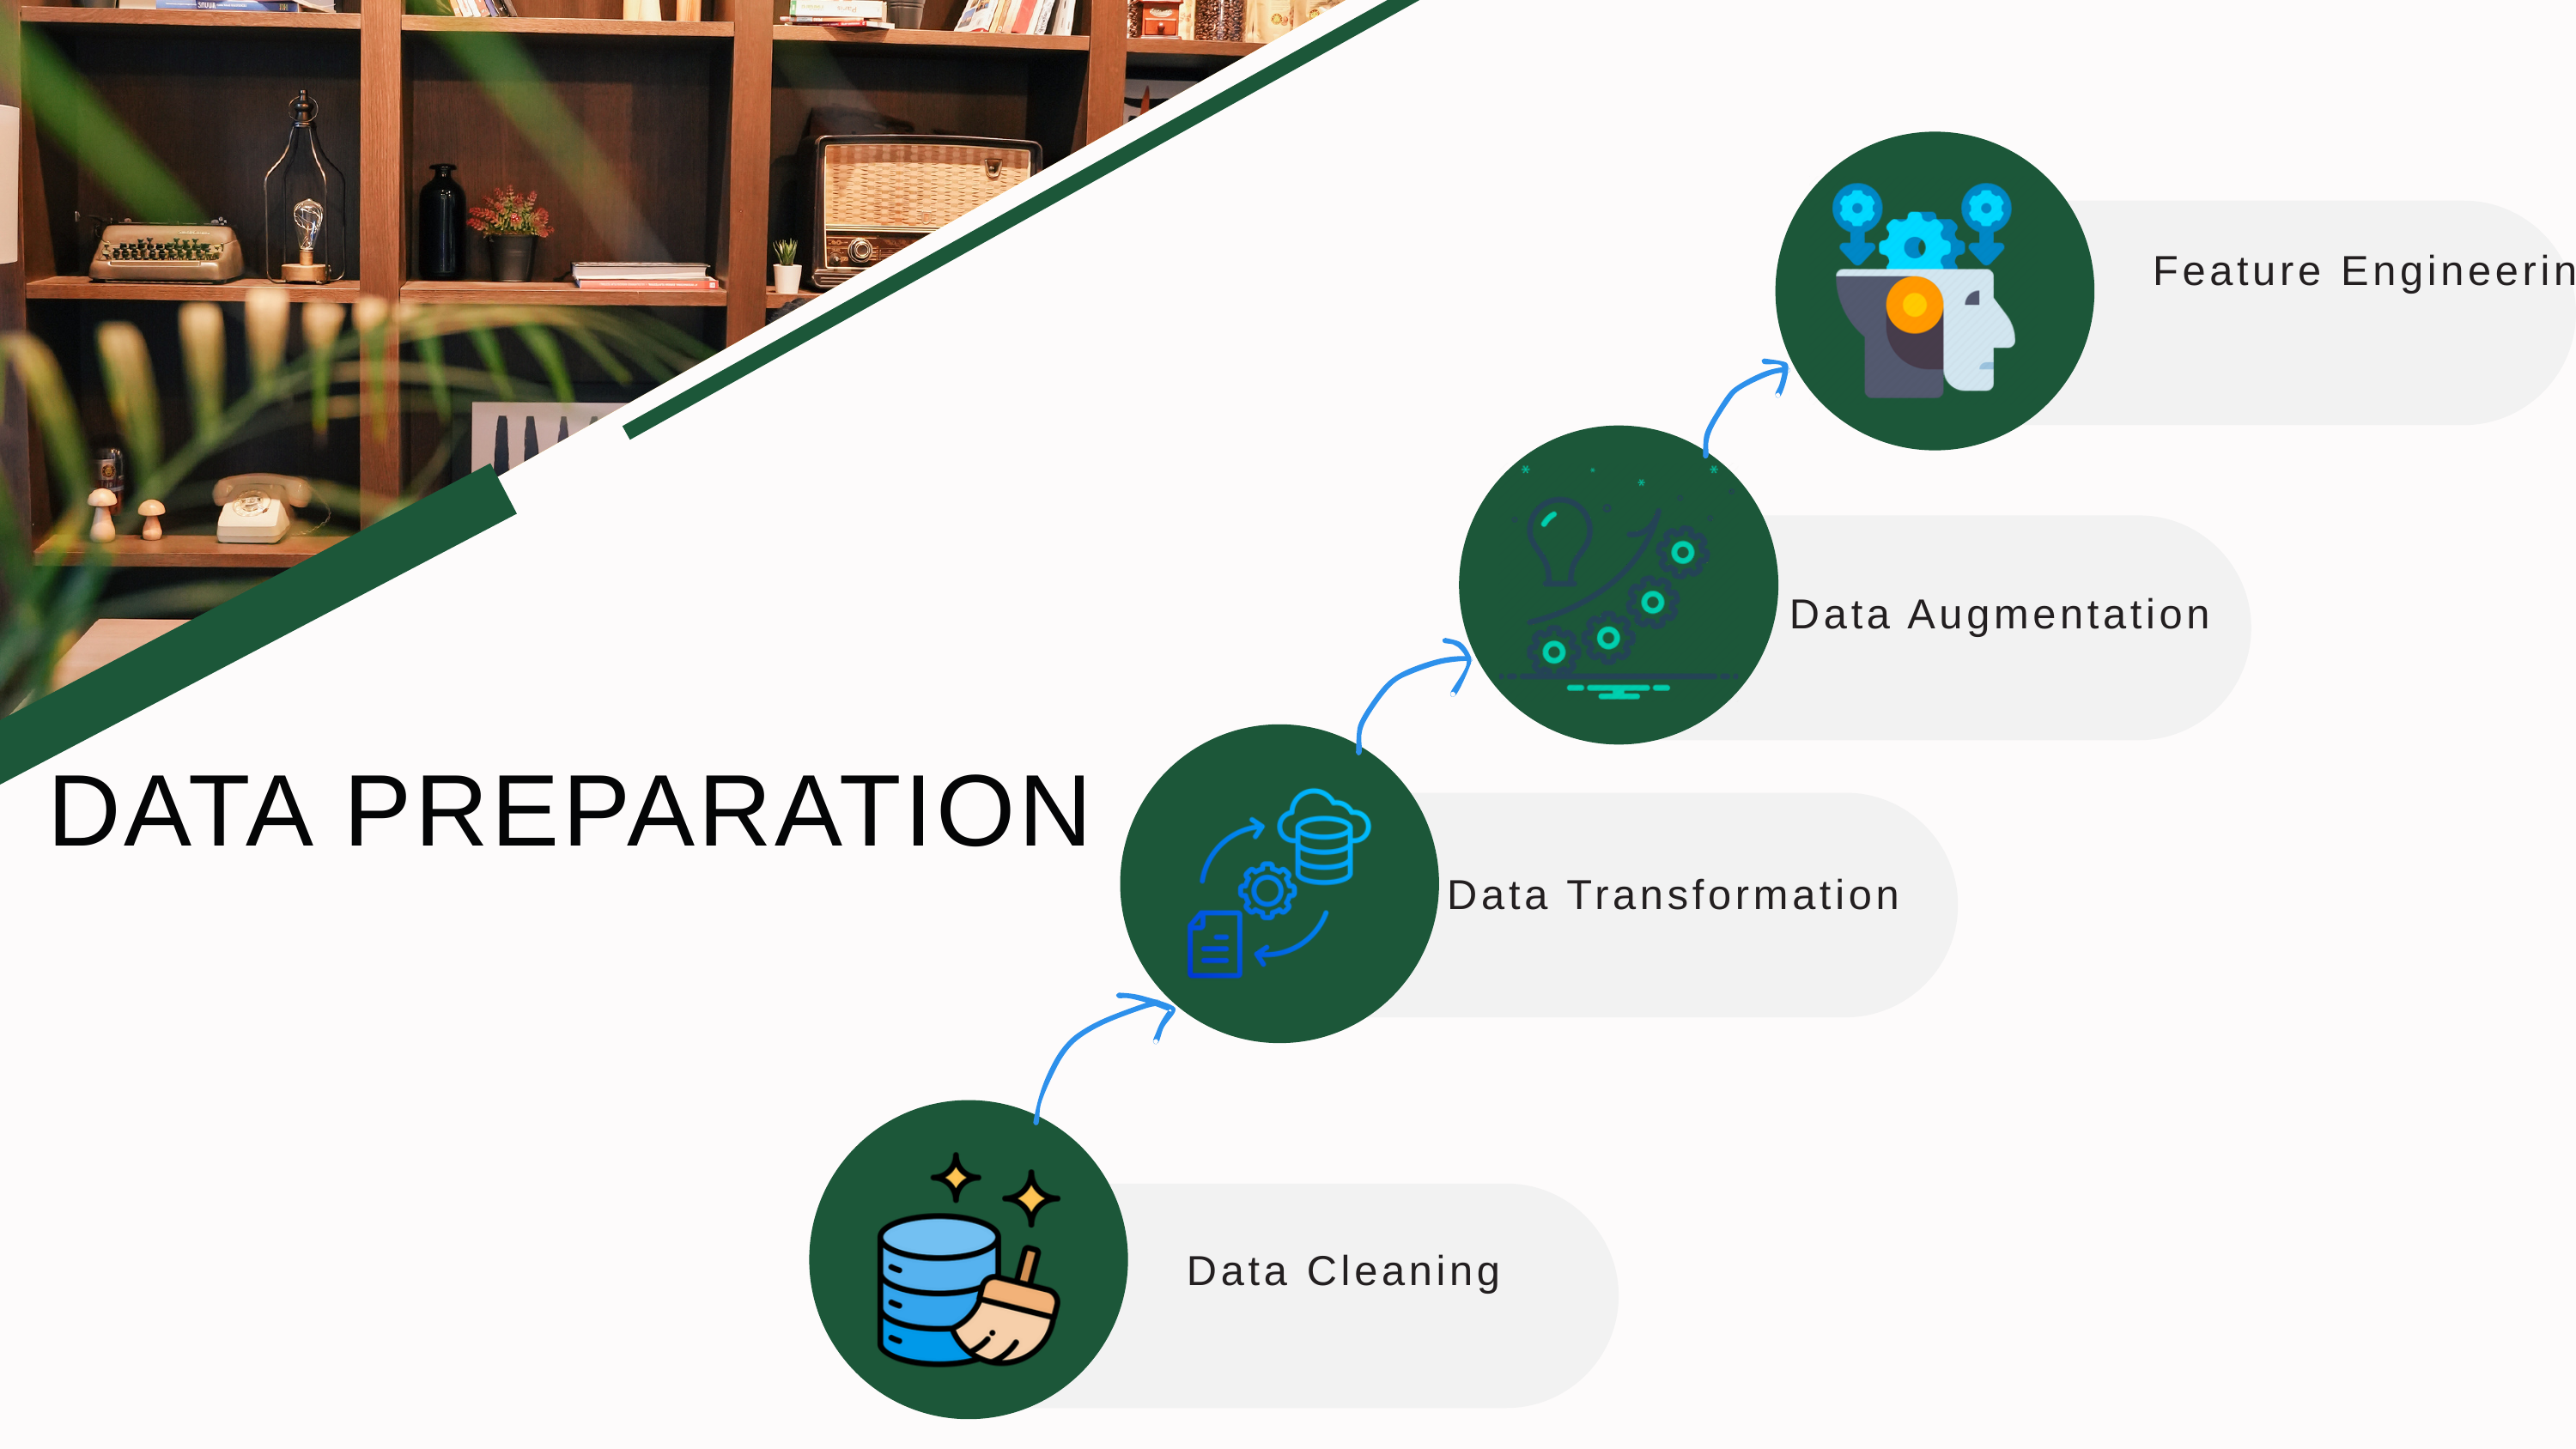

Feature Engineering

Data Augmentation

DATA PREPARATION

Data Transformation

Data Cleaning